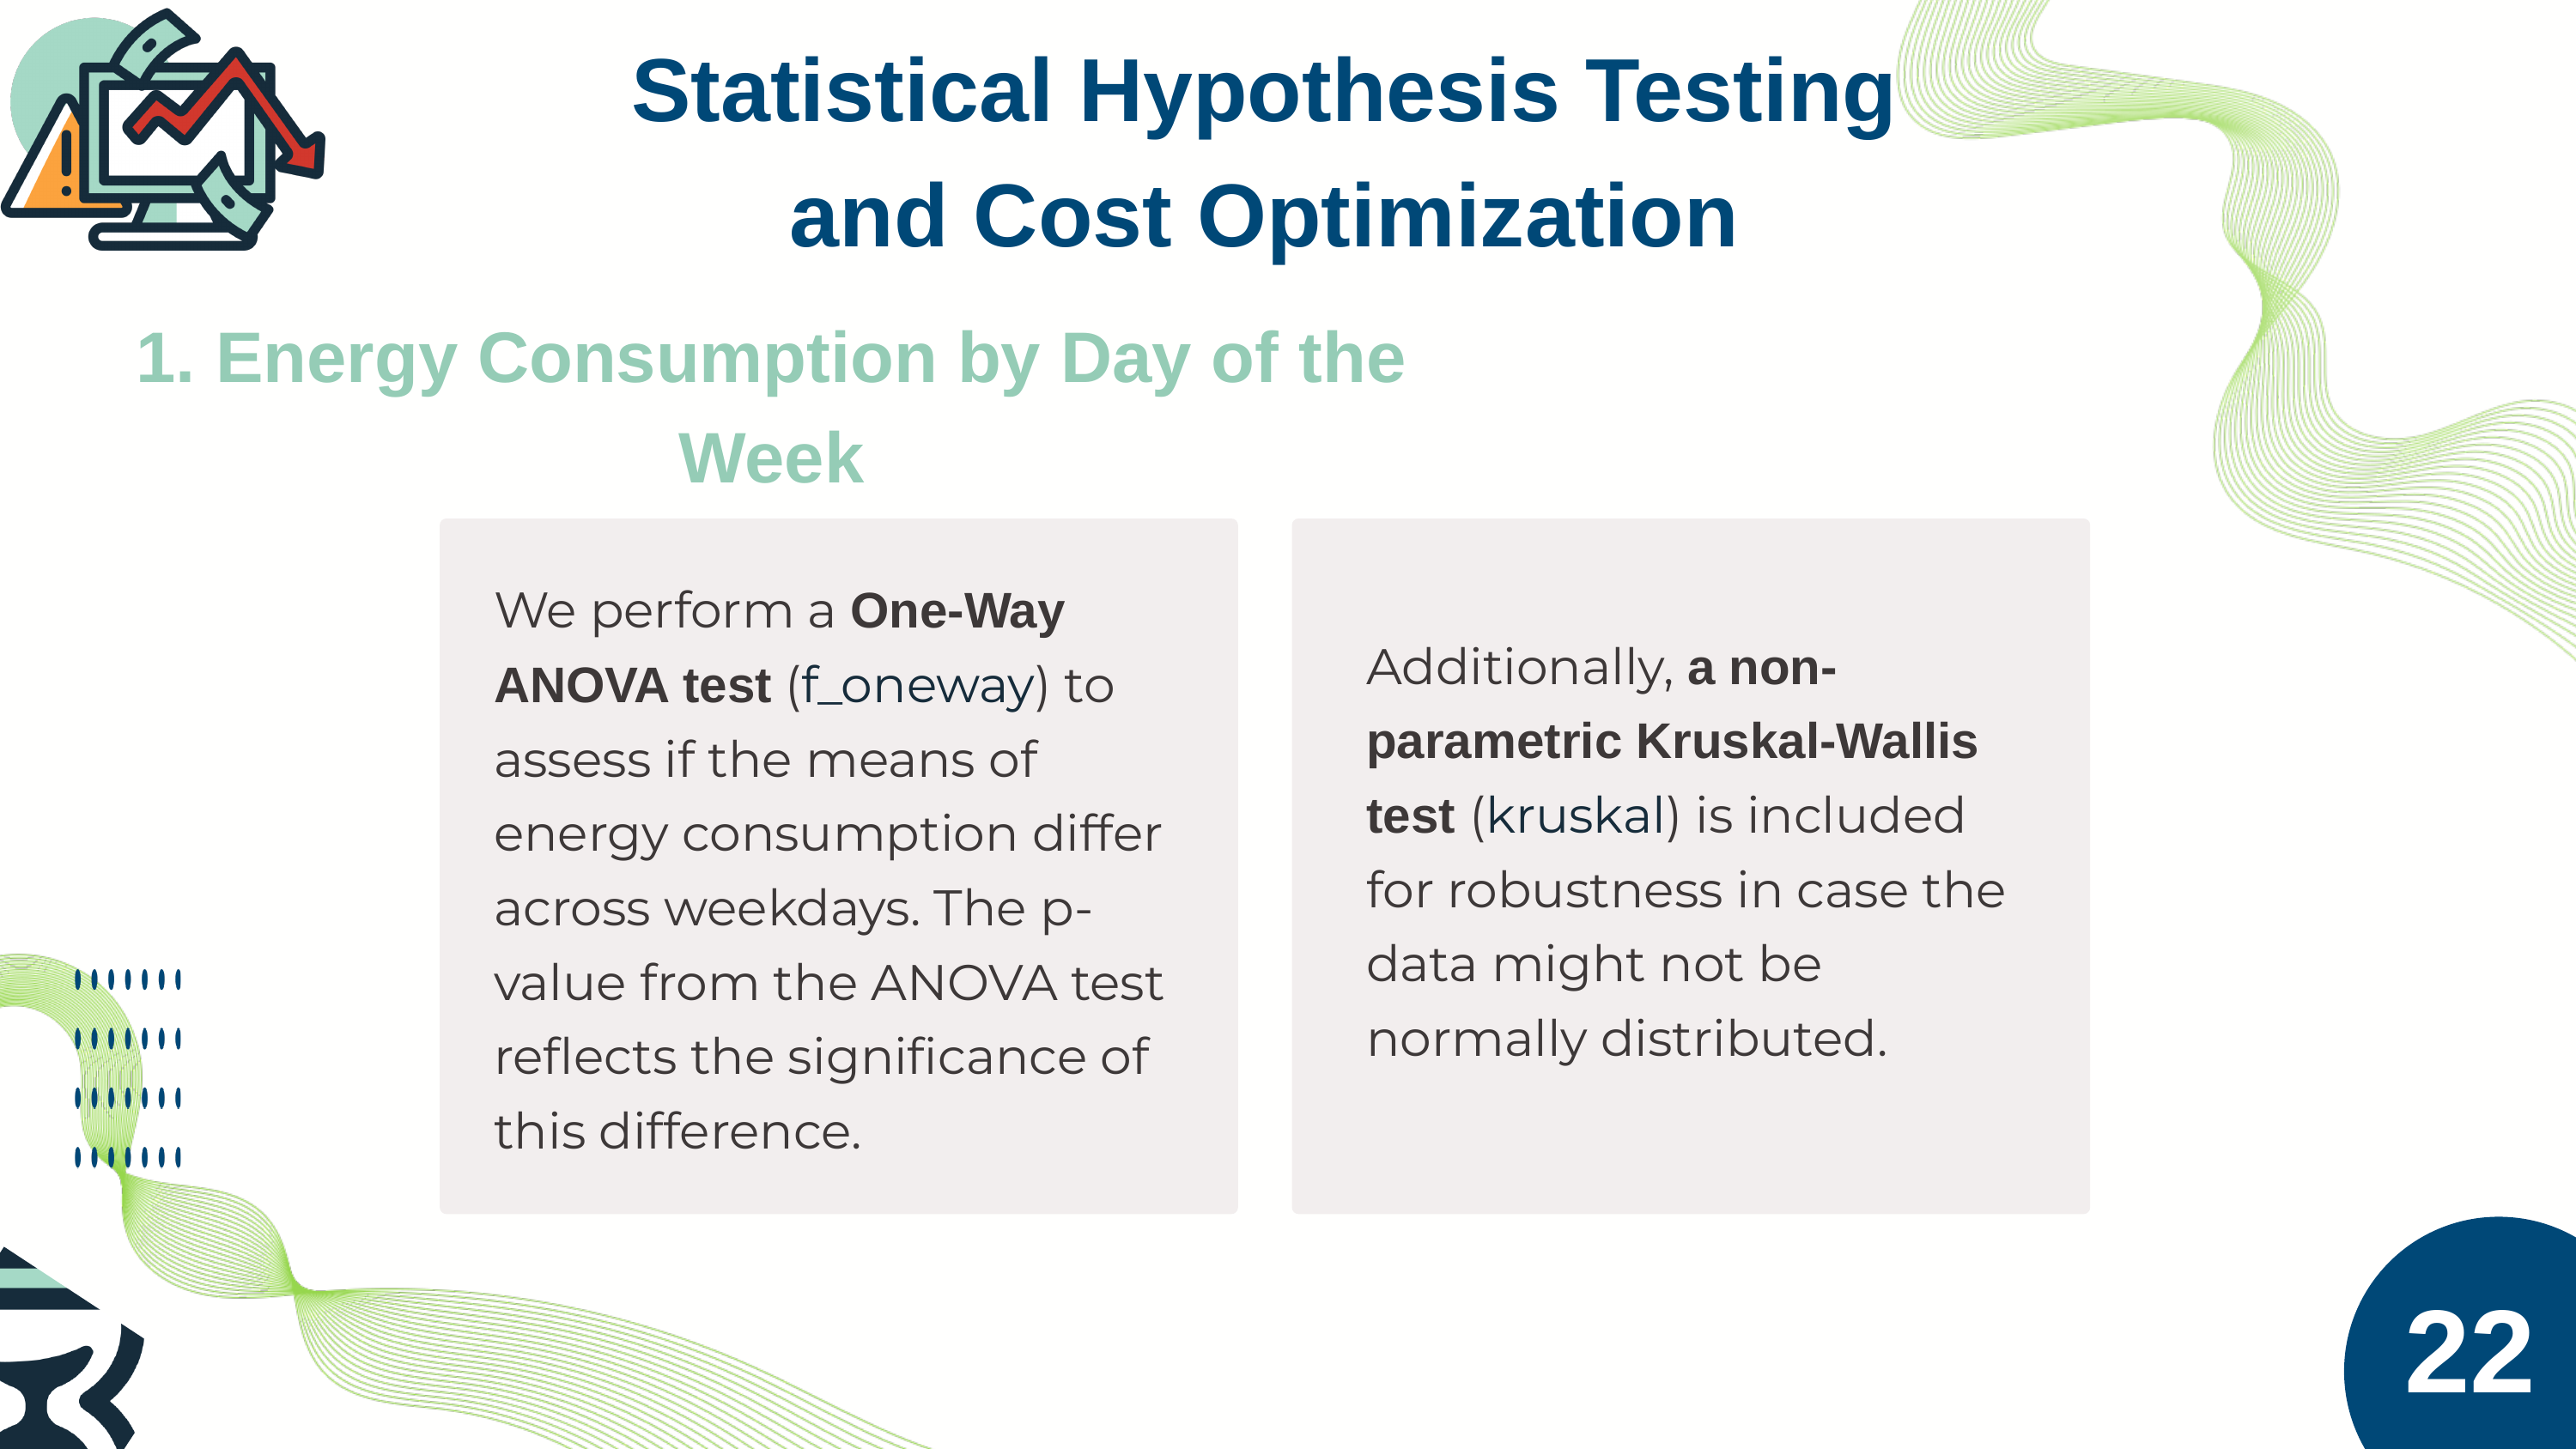

Statistical Hypothesis Testing and Cost Optimization
1. Energy Consumption by Day of the Week

We perform a One-Way ANOVA test (f_oneway) to assess if the means of energy consumption differ across weekdays. The p-value from the ANOVA test reflects the significance of this difference.
Additionally, a non-parametric Kruskal-Wallis test (kruskal) is included for robustness in case the data might not be normally distributed.

22